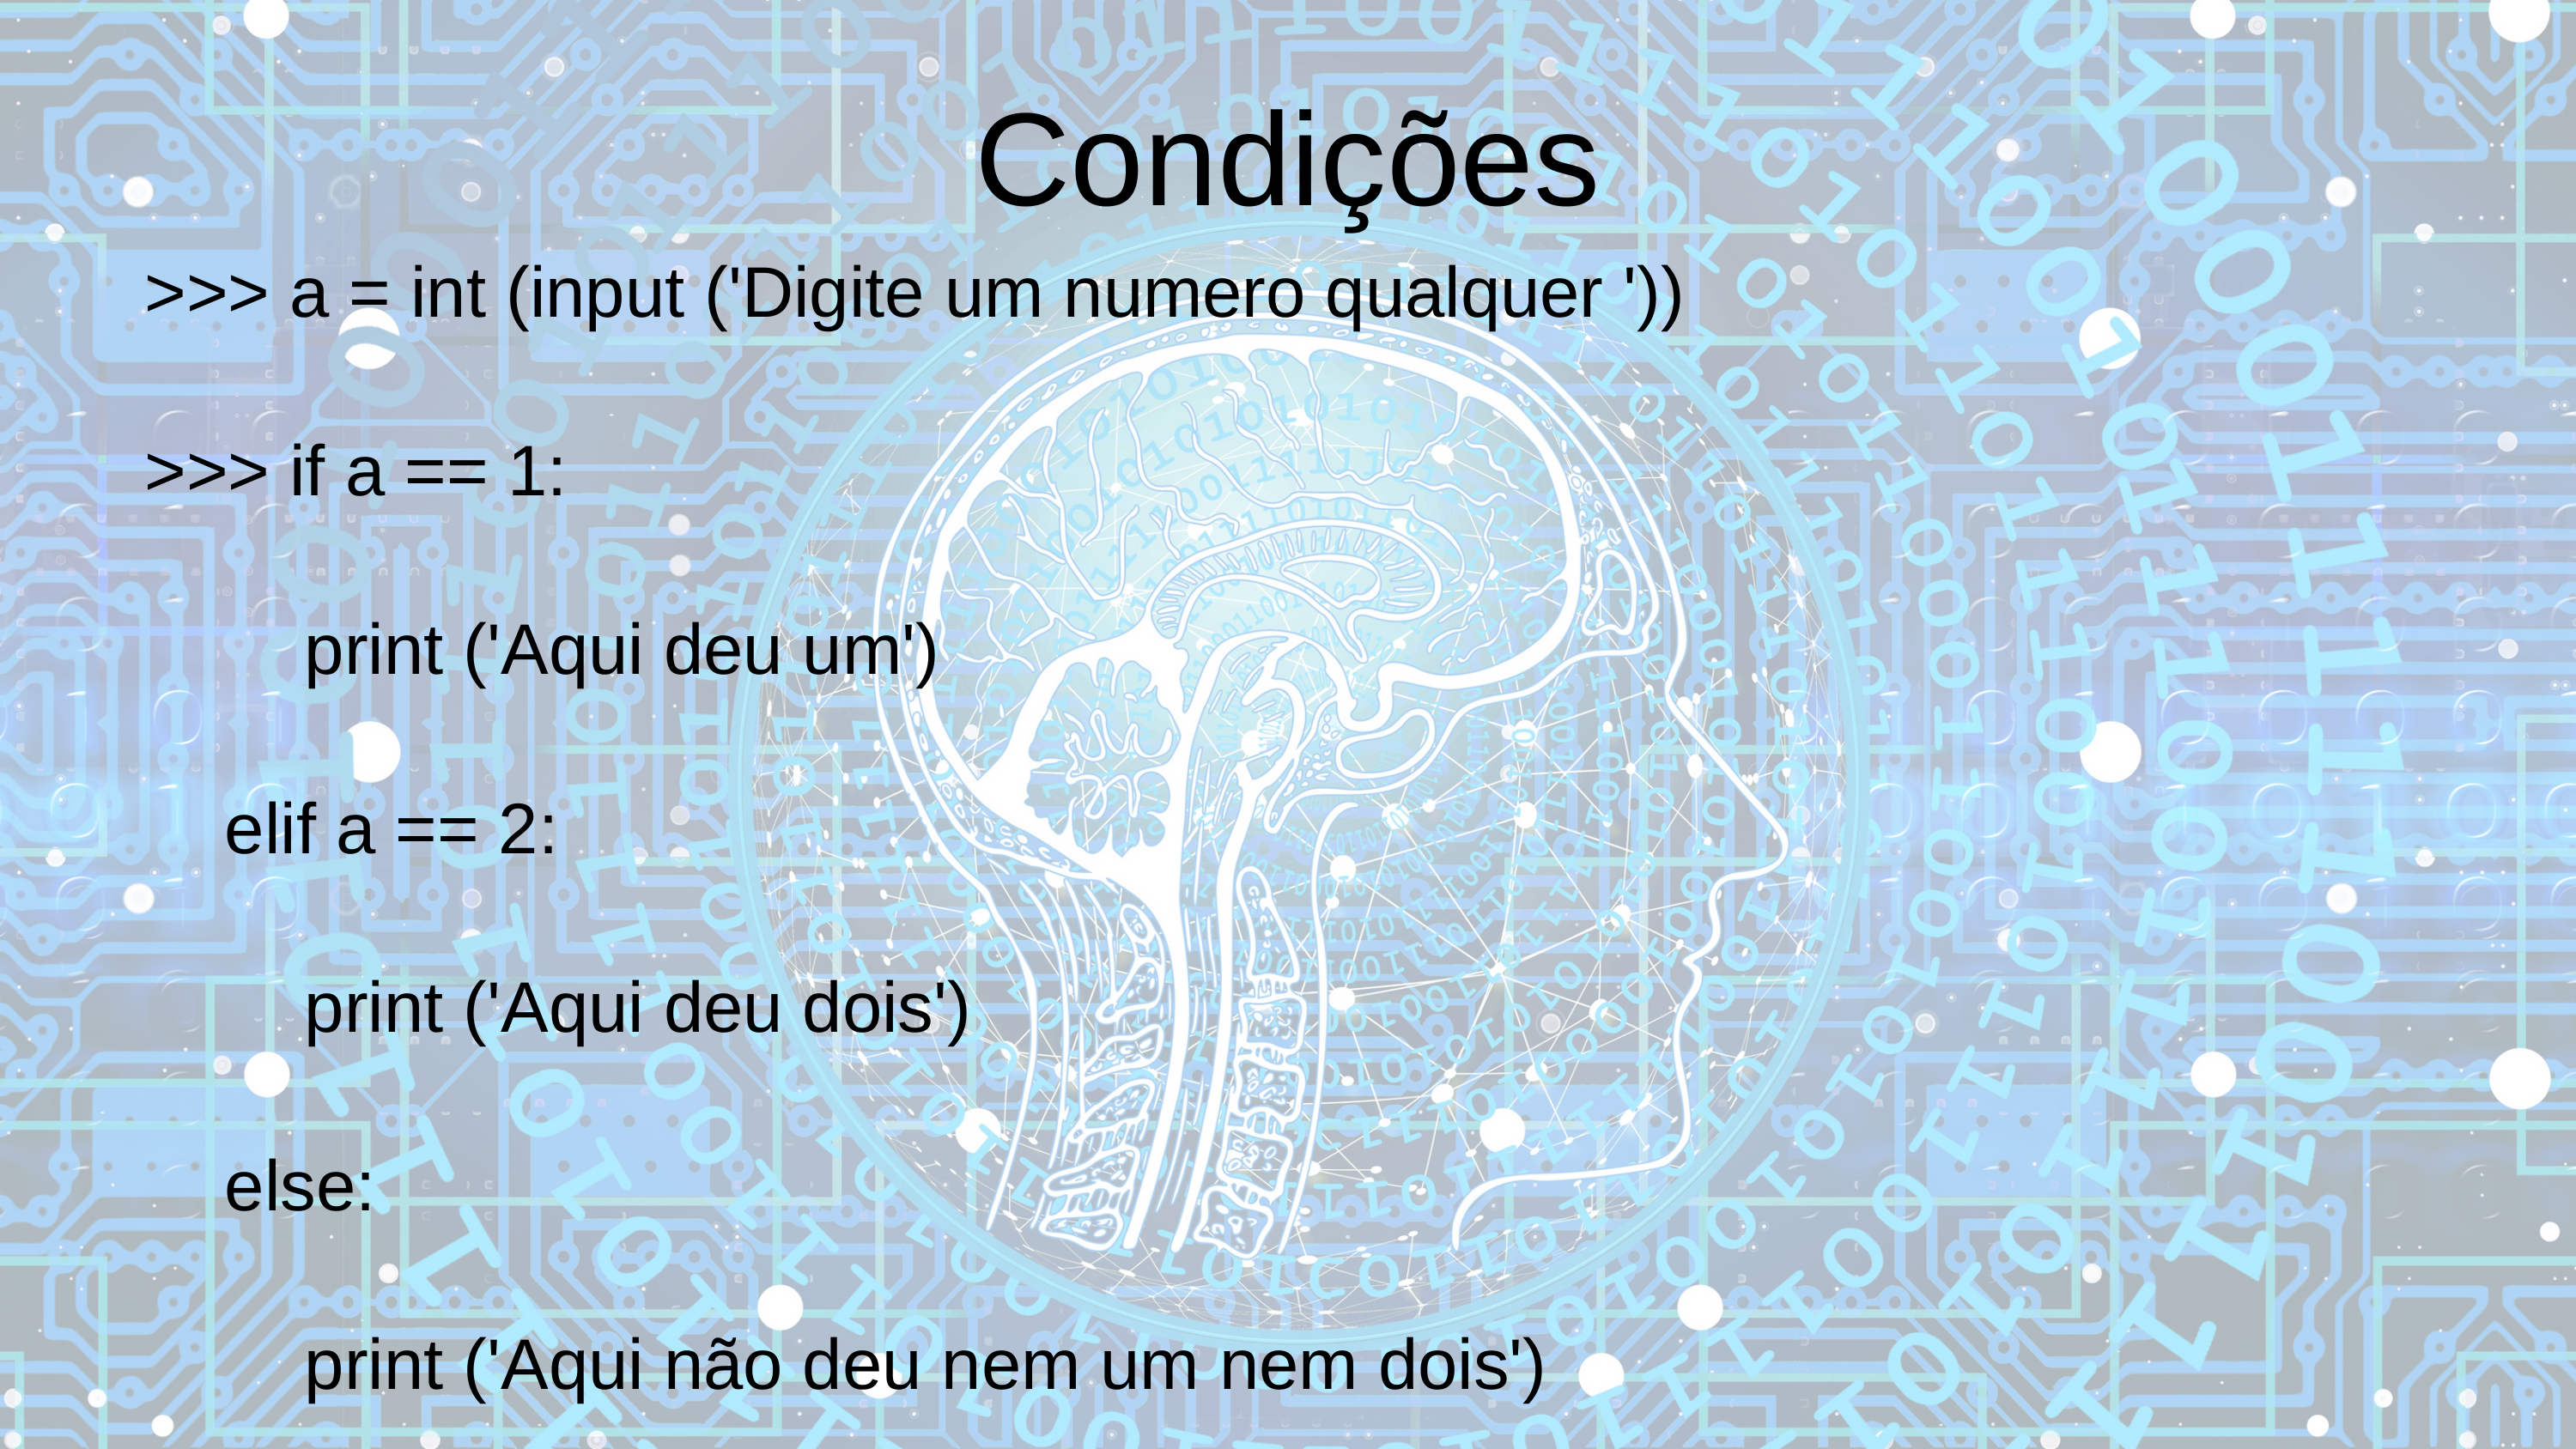

Condições
>>> a = int (input ('Digite um numero qualquer '))
>>> if a == 1:
        print ('Aqui deu um')
    elif a == 2:
        print ('Aqui deu dois')
    else:
        print ('Aqui não deu nem um nem dois')